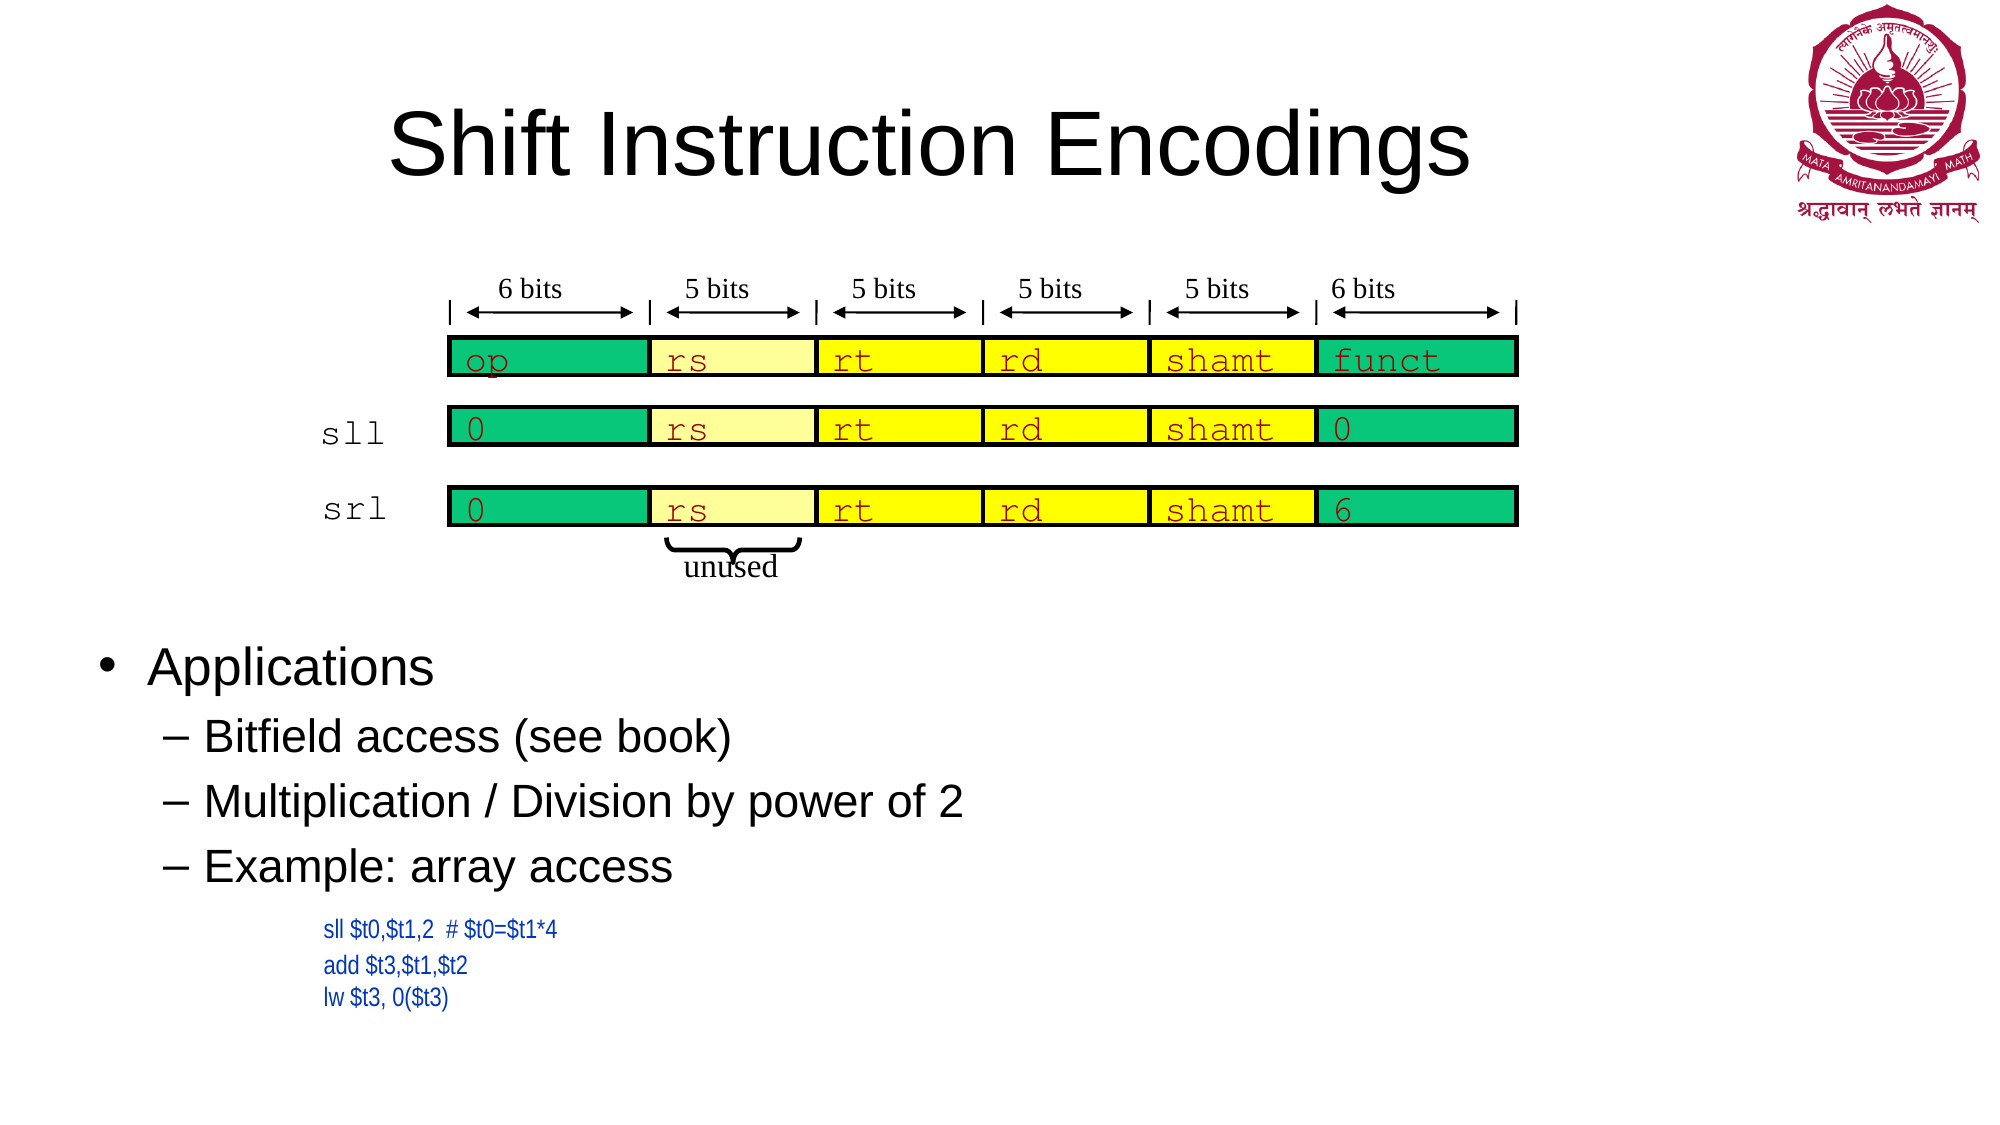

# Shift Instruction Encodings
6 bits
5 bits
5 bits
5 bits
5 bits
6 bits

op
rs
rt
rd
shamt
funct
sll
0
rs
rt
rd
shamt
0
srl
0
rs
rt
rd
shamt
6

unused
Applications
Bitfield access (see book)
Multiplication / Division by power of 2
Example: array access
				sll $t0,$t1,2  # $t0=$t1*4
				add $t3,$t1,$t2
				lw $t3, 0($t3)